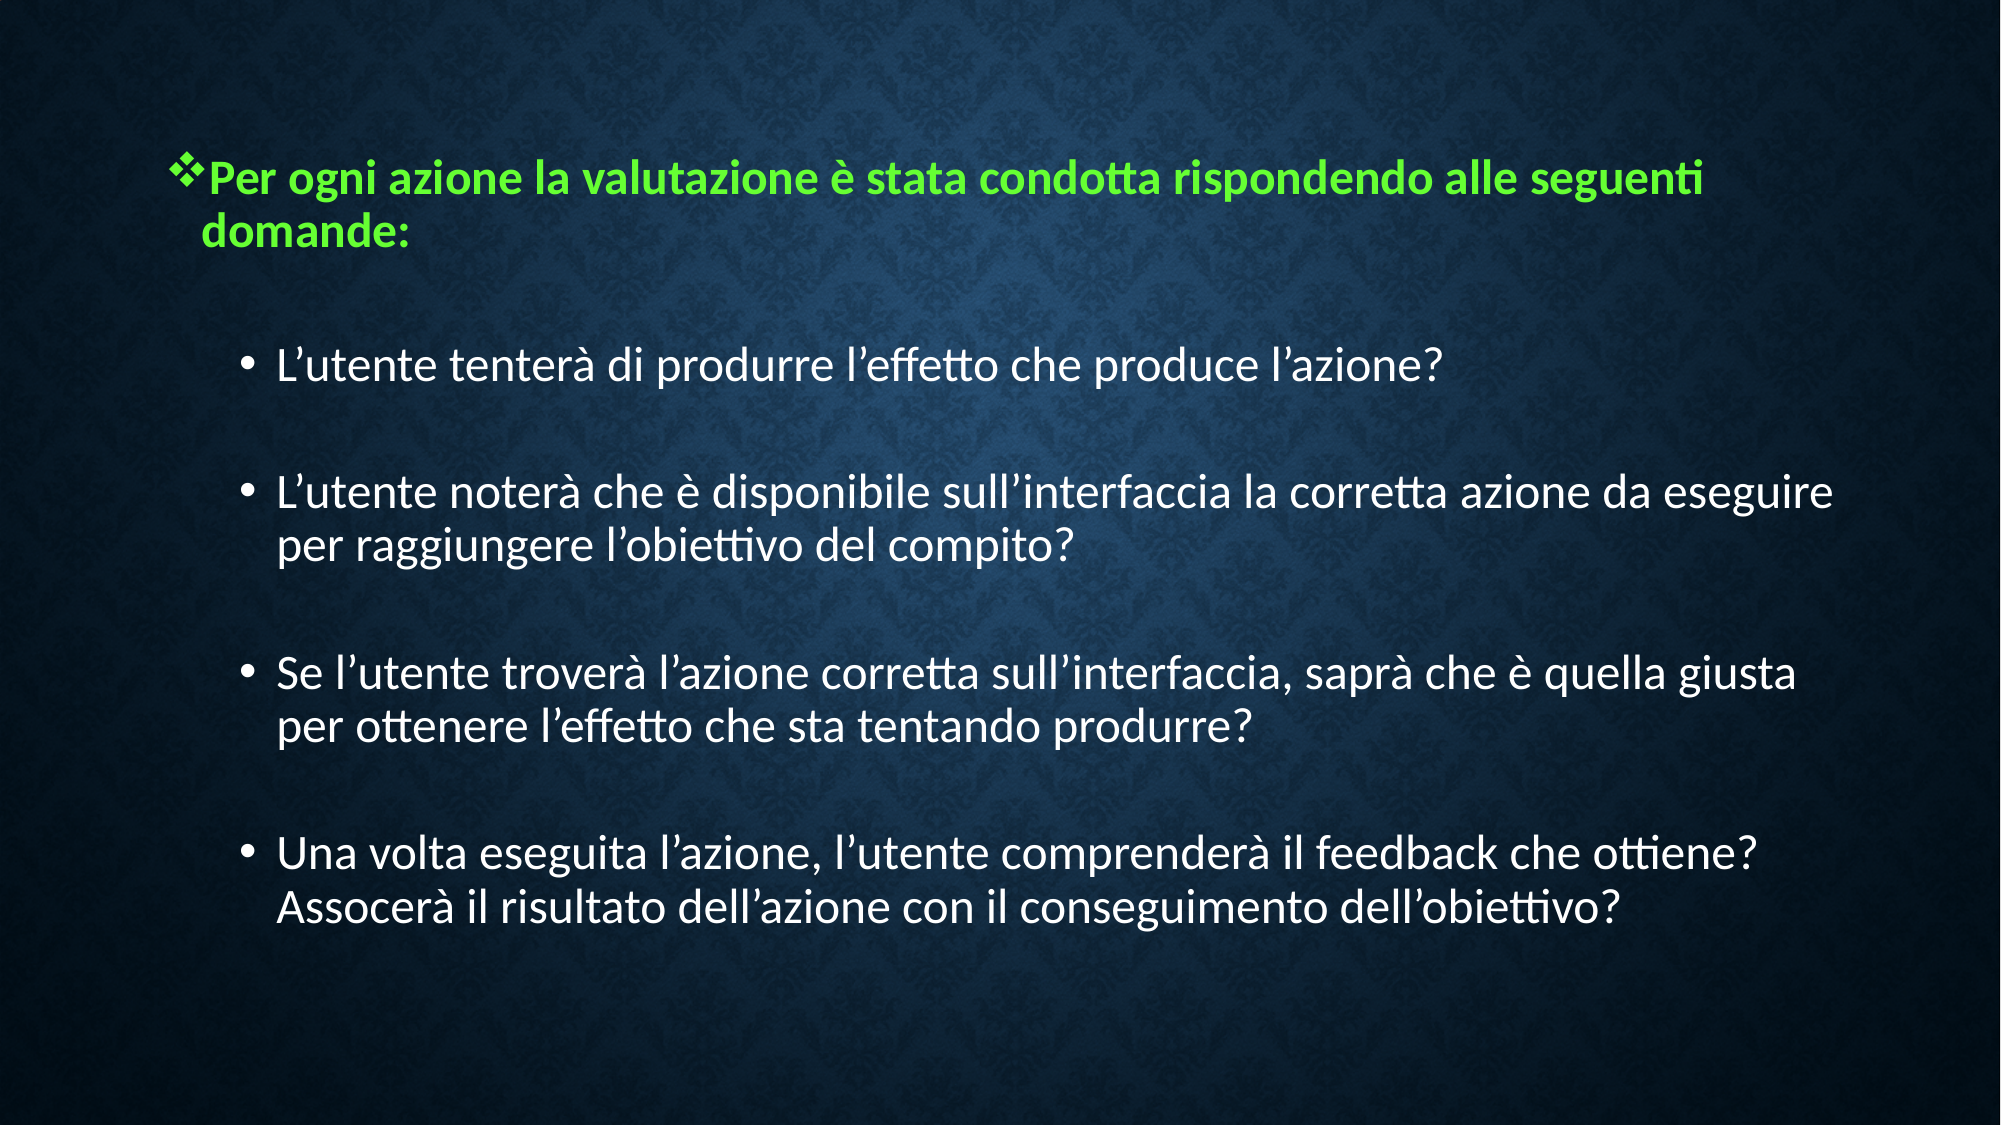

Per ogni azione la valutazione è stata condotta rispondendo alle seguenti domande:

L’utente tenterà di produrre l’effetto che produce l’azione?

L’utente noterà che è disponibile sull’interfaccia la corretta azione da eseguire per raggiungere l’obiettivo del compito?

Se l’utente troverà l’azione corretta sull’interfaccia, saprà che è quella giusta per ottenere l’effetto che sta tentando produrre?

Una volta eseguita l’azione, l’utente comprenderà il feedback che ottiene? Assocerà il risultato dell’azione con il conseguimento dell’obiettivo?